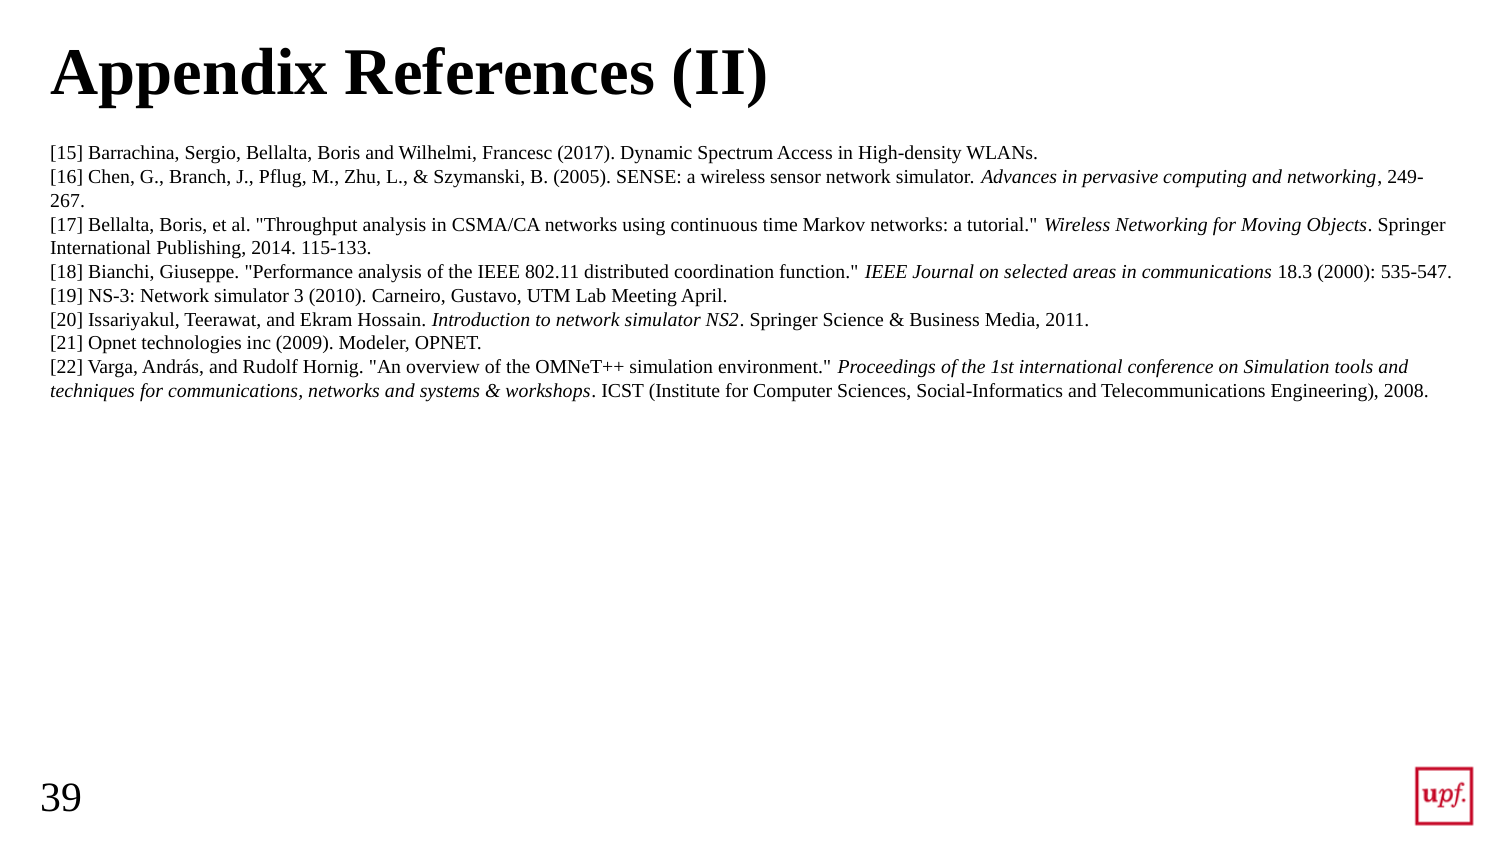

# Appendix References (II)
[15] Barrachina, Sergio, Bellalta, Boris and Wilhelmi, Francesc (2017). Dynamic Spectrum Access in High-density WLANs.
[16] Chen, G., Branch, J., Pflug, M., Zhu, L., & Szymanski, B. (2005). SENSE: a wireless sensor network simulator. Advances in pervasive computing and networking, 249-267.
[17] Bellalta, Boris, et al. "Throughput analysis in CSMA/CA networks using continuous time Markov networks: a tutorial." Wireless Networking for Moving Objects. Springer International Publishing, 2014. 115-133.
[18] Bianchi, Giuseppe. "Performance analysis of the IEEE 802.11 distributed coordination function." IEEE Journal on selected areas in communications 18.3 (2000): 535-547.
[19] NS-3: Network simulator 3 (2010). Carneiro, Gustavo, UTM Lab Meeting April.
[20] Issariyakul, Teerawat, and Ekram Hossain. Introduction to network simulator NS2. Springer Science & Business Media, 2011.
[21] Opnet technologies inc (2009). Modeler, OPNET.
[22] Varga, András, and Rudolf Hornig. "An overview of the OMNeT++ simulation environment." Proceedings of the 1st international conference on Simulation tools and techniques for communications, networks and systems & workshops. ICST (Institute for Computer Sciences, Social-Informatics and Telecommunications Engineering), 2008.

39